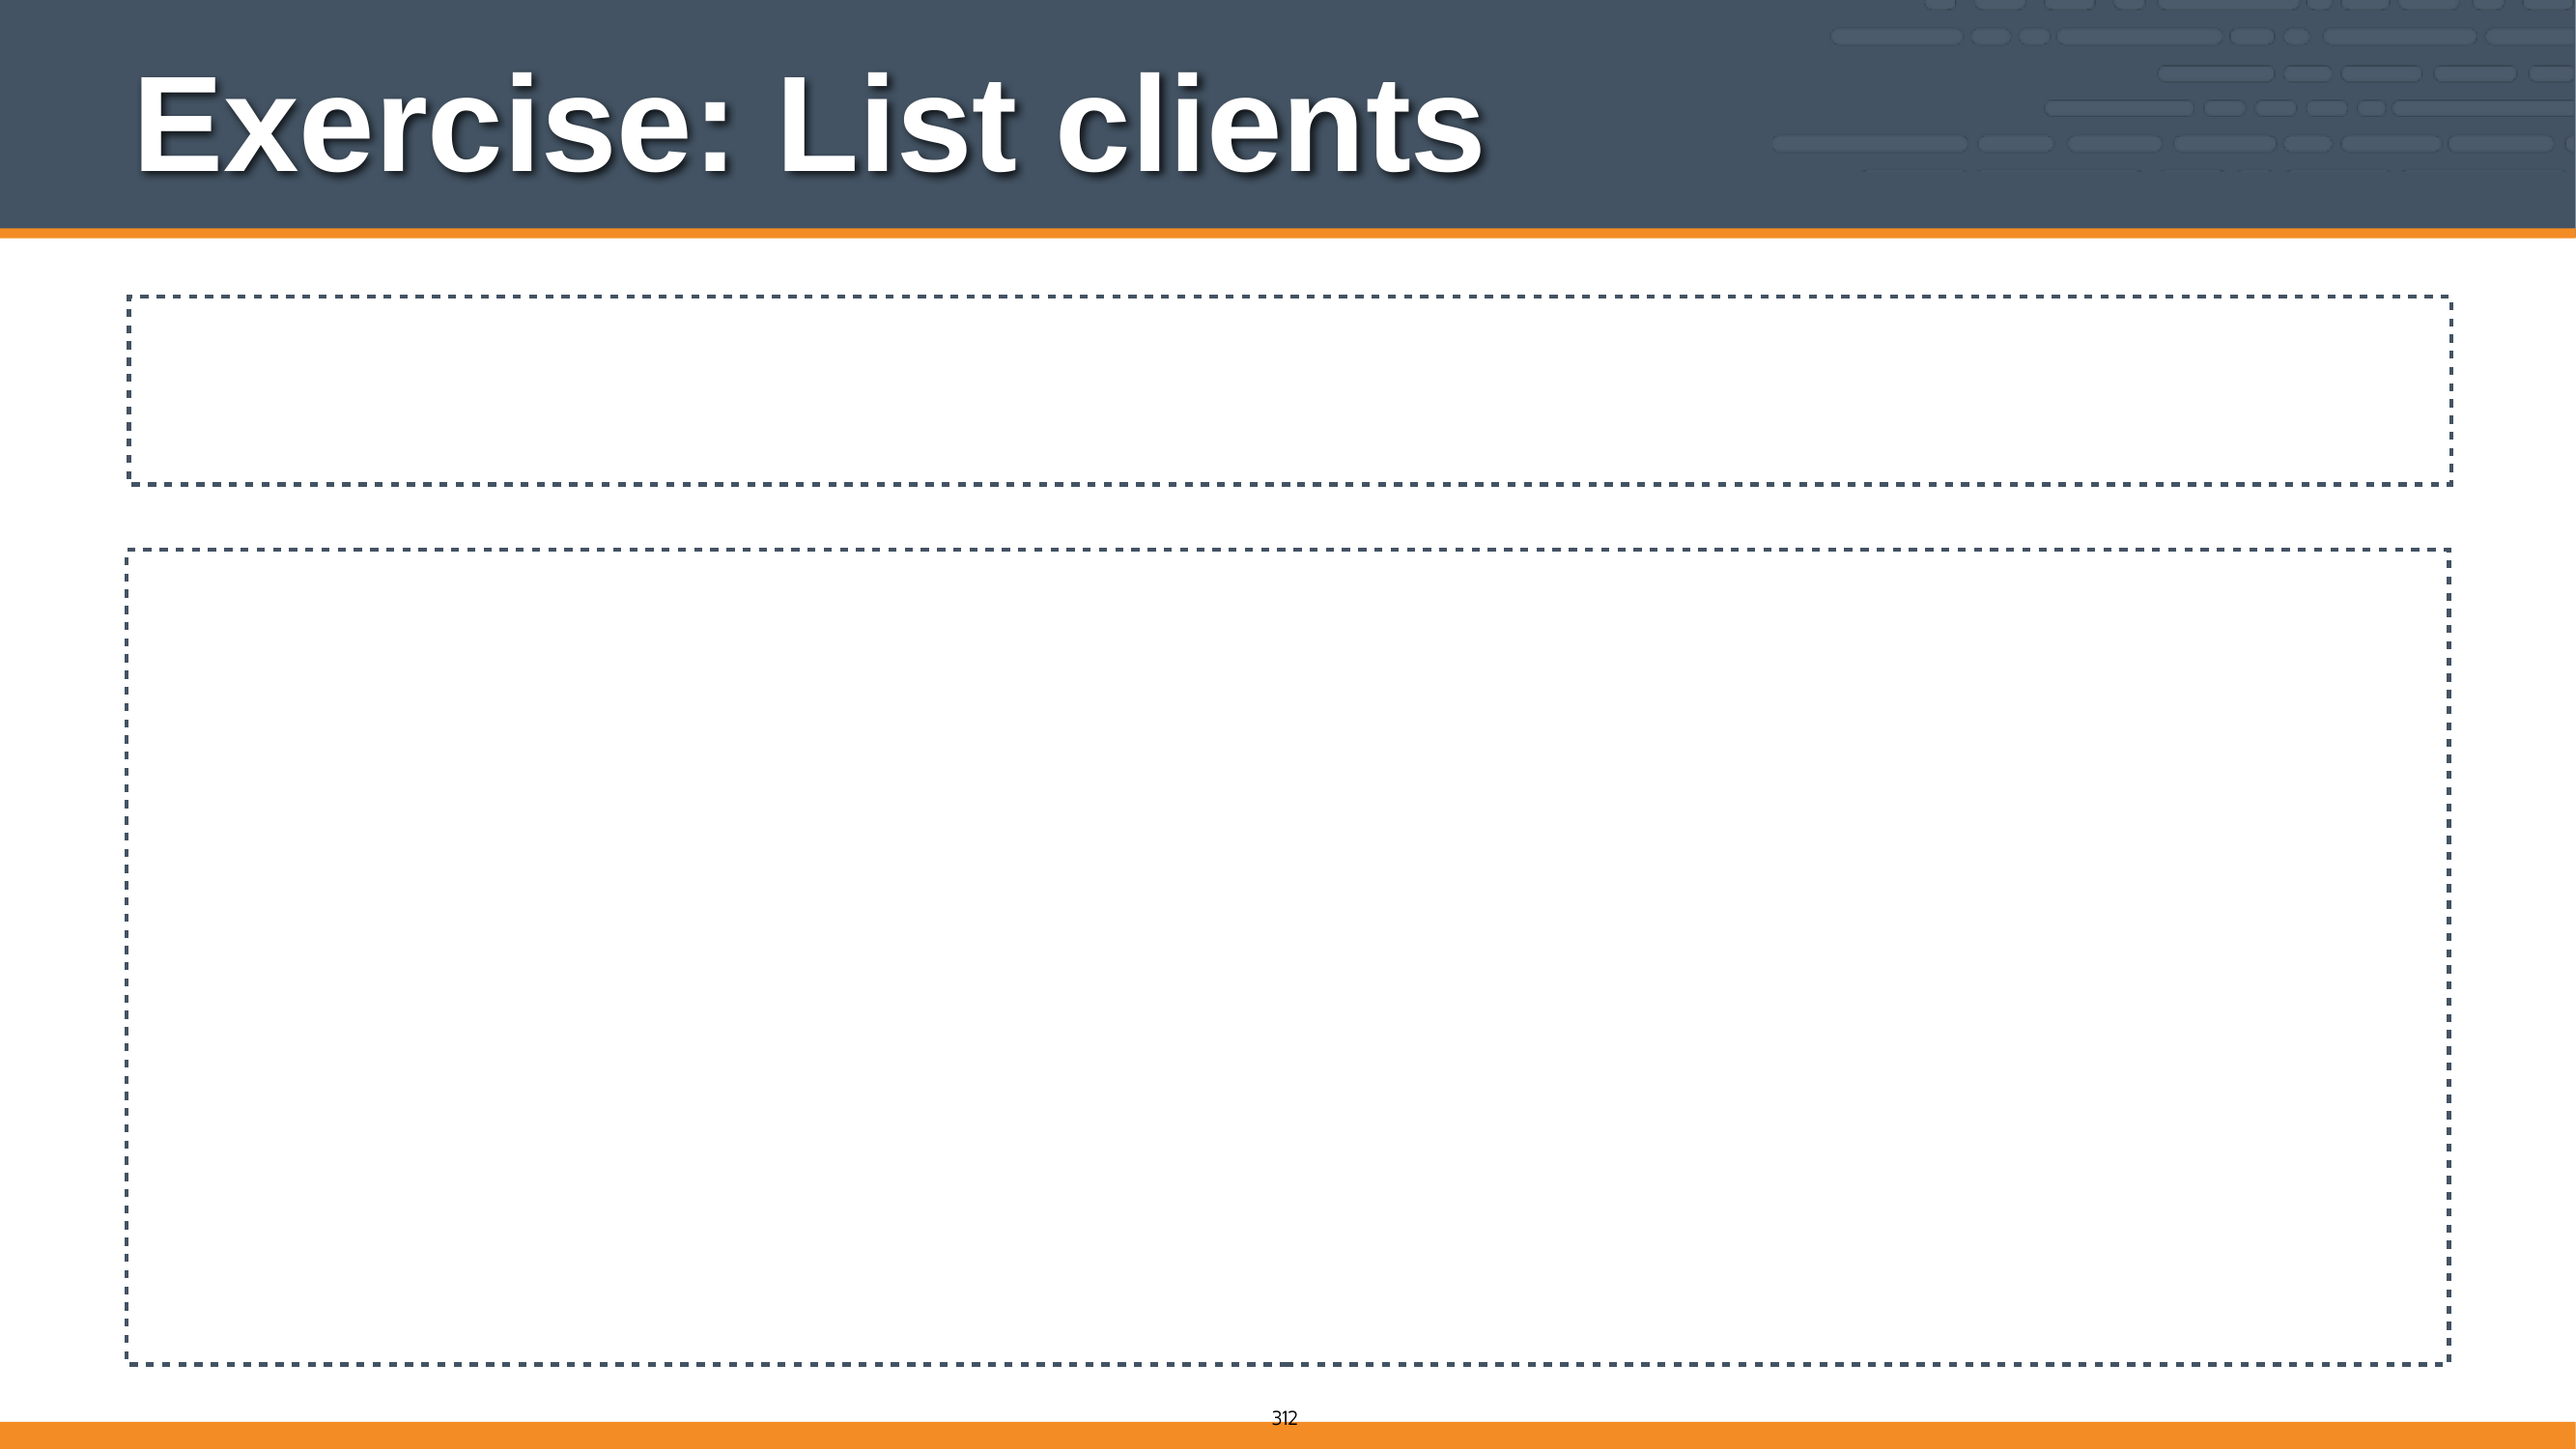

# Exercise: List clients
$ knife client list
ORGNAME-validator
node1
312